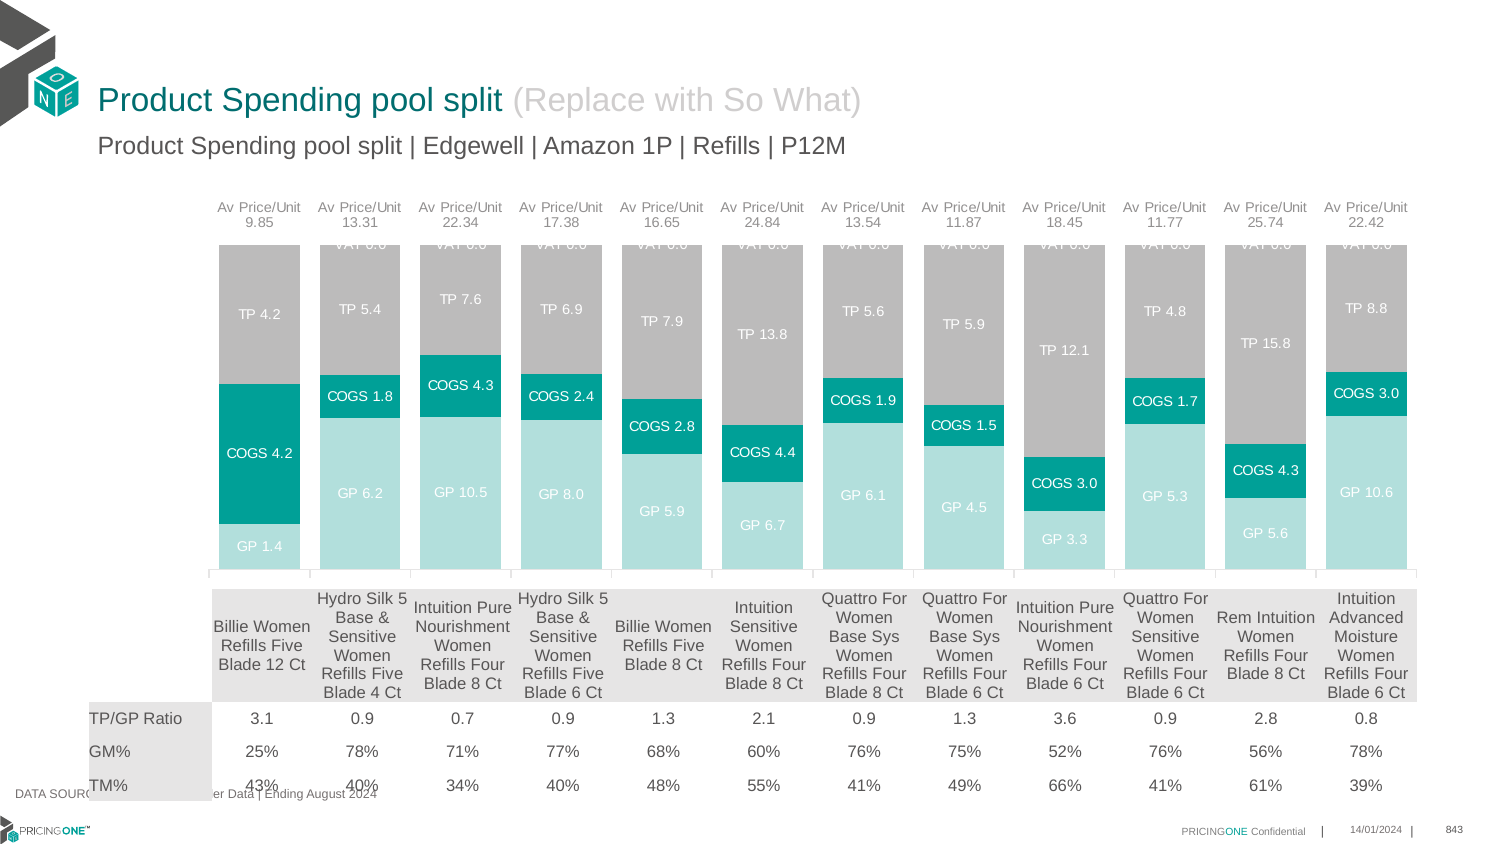

# Product Spending pool split (Replace with So What)
Product Spending pool split | Edgewell | Amazon 1P | Refills | P12M

### Chart

| Category | GP | COGS | TP | VAT |
|---|---|---|---|---|
| Av Price/Unit 9.85 | 1.384735635447145 | 4.2341999999999995 | 4.230110461549356 | 0.0 |
| Av Price/Unit 13.31 | 6.19092482756203 | 1.7657304595132293 | 5.35771206057897 | 0.0 |
| Av Price/Unit 22.34 | 10.464322129342277 | 4.320550830914006 | 7.556202222444691 | 0.0 |
| Av Price/Unit 17.38 | 8.013870171948453 | 2.435858707028725 | 6.934669132908427 | 0.0 |
| Av Price/Unit 16.65 | 5.9397 | 2.783 | 7.9298761027696205 | 0.0 |
| Av Price/Unit 24.84 | 6.69992998177903 | 4.3839520622825905 | 13.758063657445751 | 0.0 |
| Av Price/Unit 13.54 | 6.100599999999999 | 1.8827 | 5.556129840799704 | 0.0 |
| Av Price/Unit 11.87 | 4.506065147783252 | 1.510369027093596 | 5.854748091133005 | 0.0 |
| Av Price/Unit 18.45 | 3.335193174893357 | 3.0257169408897013 | 12.085235527117613 | 0.0 |
| Av Price/Unit 11.77 | 5.259859994665955 | 1.6762343379117213 | 4.838142232297638 | 0.0 |
| Av Price/Unit 25.74 | 5.619762952701366 | 4.348726419948545 | 15.773679061943398 | 0.0 |
| Av Price/Unit 22.42 | 10.61746733596271 | 2.999127034779491 | 8.80470358551452 | 0.0 |
|  | Billie Women Refills Five Blade 12 Ct | Hydro Silk 5 Base & Sensitive Women Refills Five Blade 4 Ct | Intuition Pure Nourishment Women Refills Four Blade 8 Ct | Hydro Silk 5 Base & Sensitive Women Refills Five Blade 6 Ct | Billie Women Refills Five Blade 8 Ct | Intuition Sensitive Women Refills Four Blade 8 Ct | Quattro For Women Base Sys Women Refills Four Blade 8 Ct | Quattro For Women Base Sys Women Refills Four Blade 6 Ct | Intuition Pure Nourishment Women Refills Four Blade 6 Ct | Quattro For Women Sensitive Women Refills Four Blade 6 Ct | Rem Intuition Women Refills Four Blade 8 Ct | Intuition Advanced Moisture Women Refills Four Blade 6 Ct |
| --- | --- | --- | --- | --- | --- | --- | --- | --- | --- | --- | --- | --- |
| TP/GP Ratio | 3.1 | 0.9 | 0.7 | 0.9 | 1.3 | 2.1 | 0.9 | 1.3 | 3.6 | 0.9 | 2.8 | 0.8 |
| GM% | 25% | 78% | 71% | 77% | 68% | 60% | 76% | 75% | 52% | 76% | 56% | 78% |
| TM% | 43% | 40% | 34% | 40% | 48% | 55% | 41% | 49% | 66% | 41% | 61% | 39% |
DATA SOURCE: Trade Panel/Retailer Data | Ending August 2024

14/01/2024
843